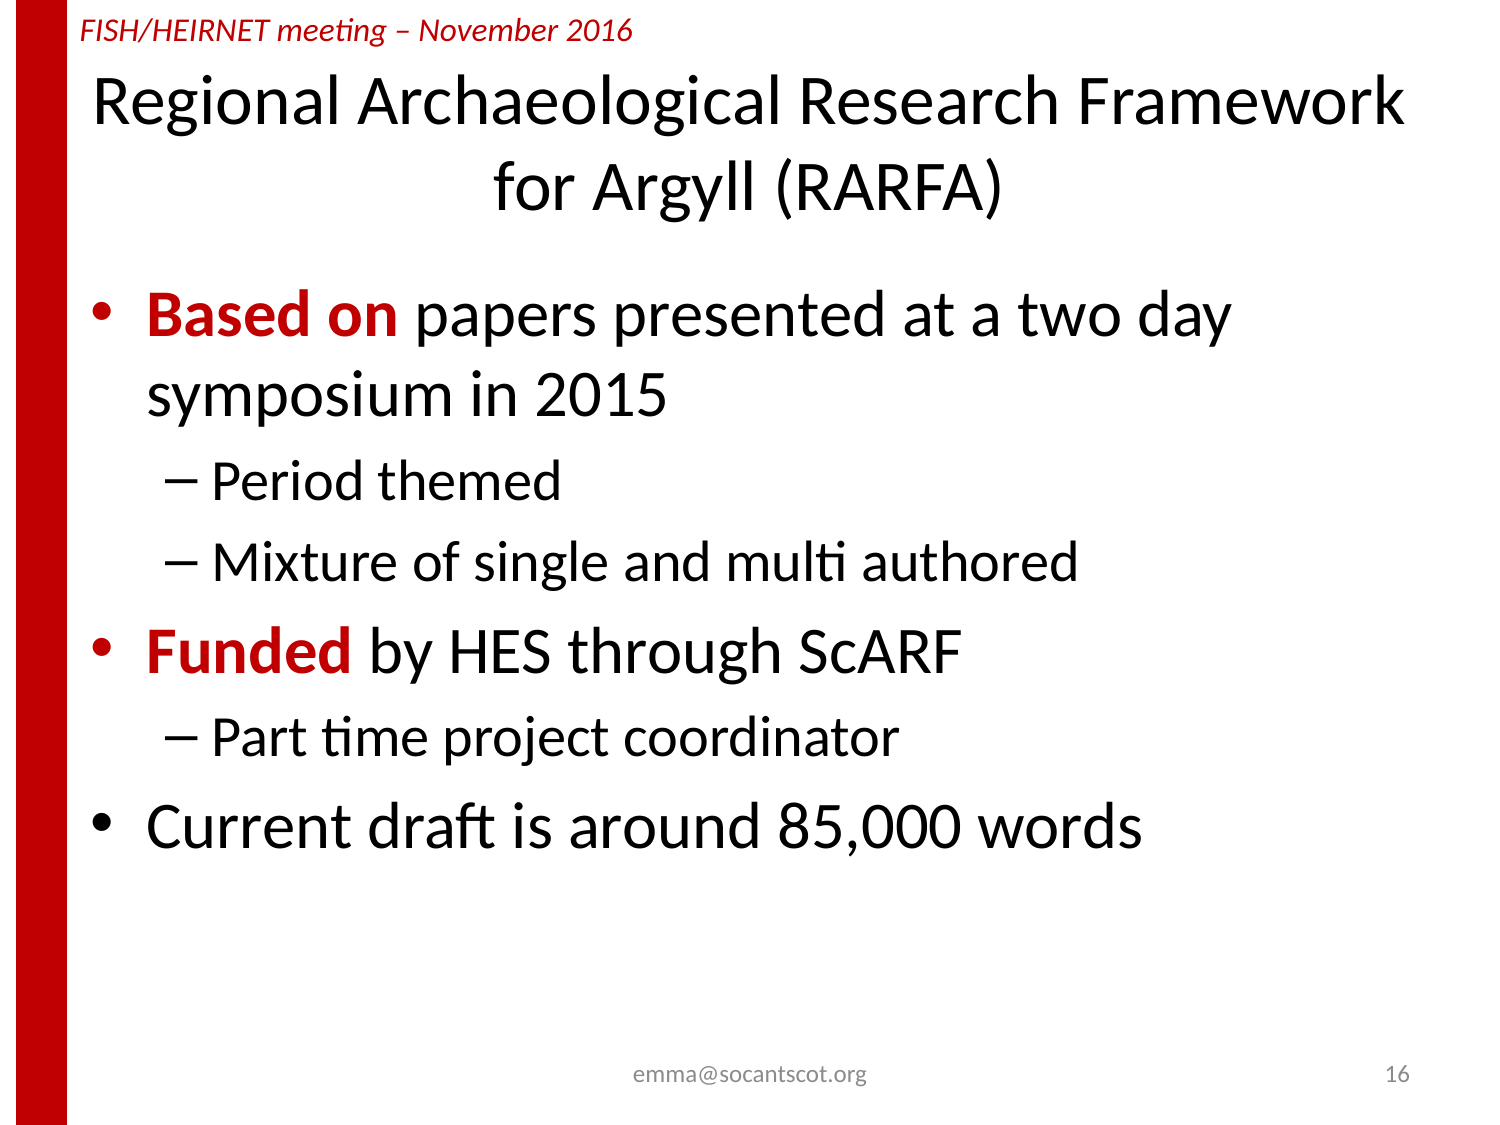

# Regional Archaeological Research Framework for Argyll (RARFA)
Based on papers presented at a two day symposium in 2015
Period themed
Mixture of single and multi authored
Funded by HES through ScARF
Part time project coordinator
Current draft is around 85,000 words
emma@socantscot.org
16